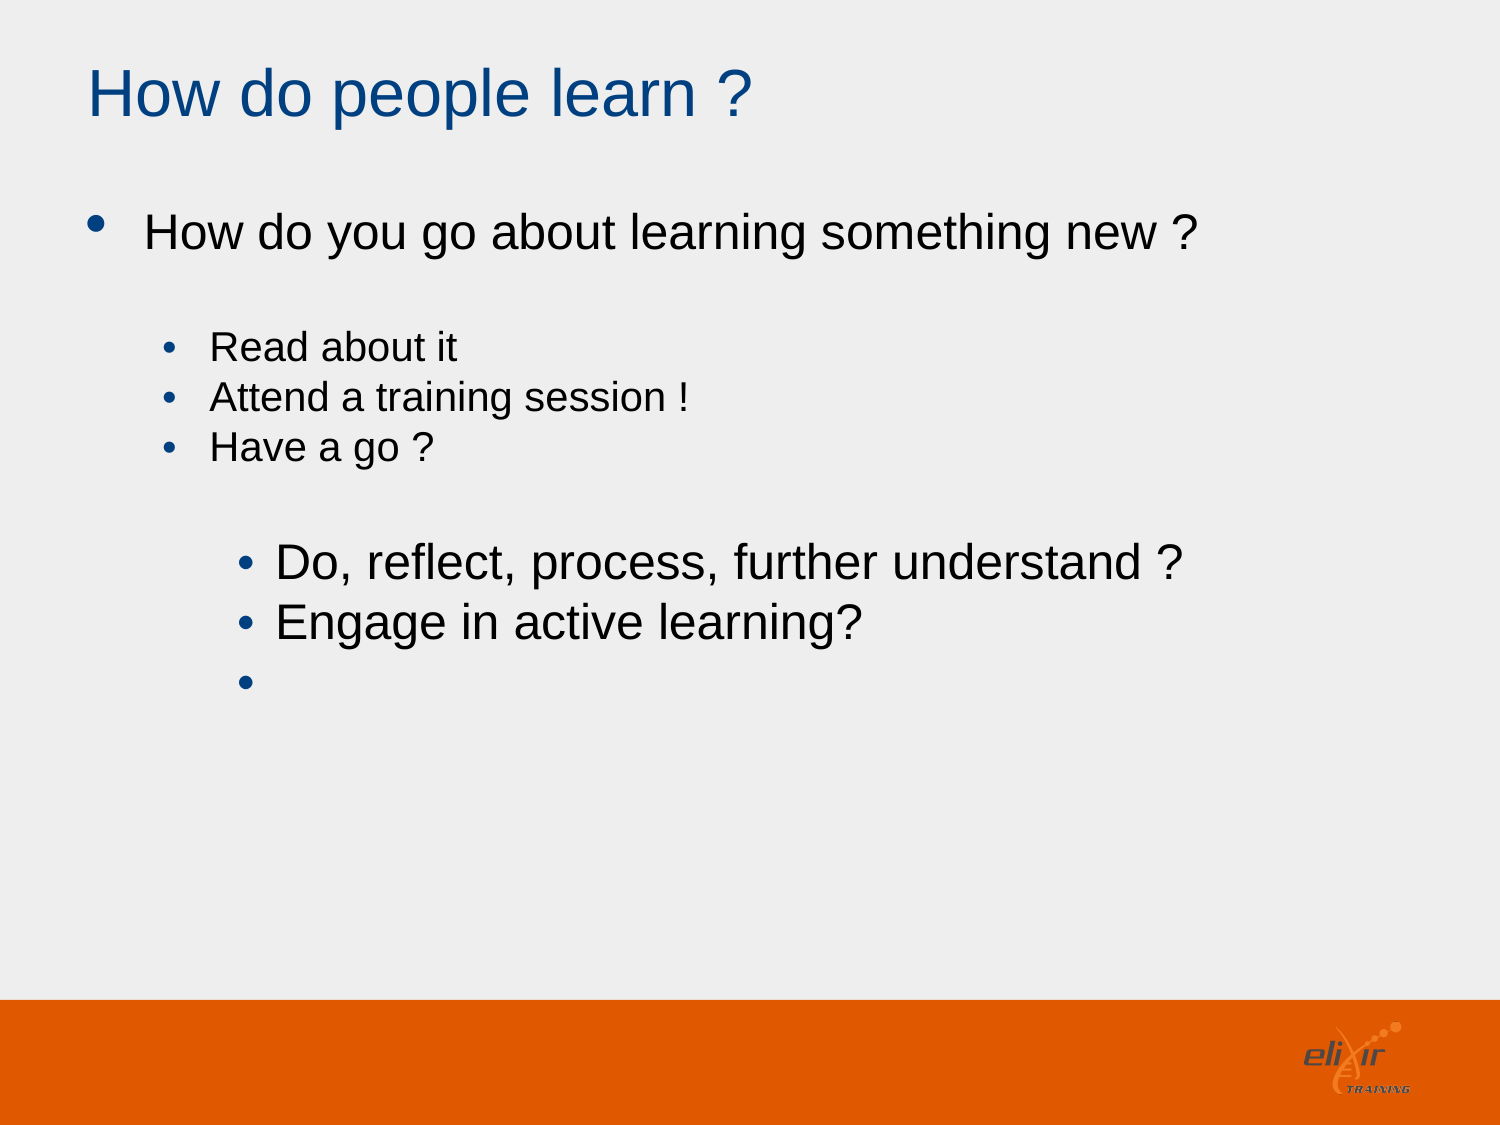

How do people learn ?
How do you go about learning something new ?

Read about it
Attend a training session !
Have a go ?

Do, reflect, process, further understand ?
Engage in active learning?